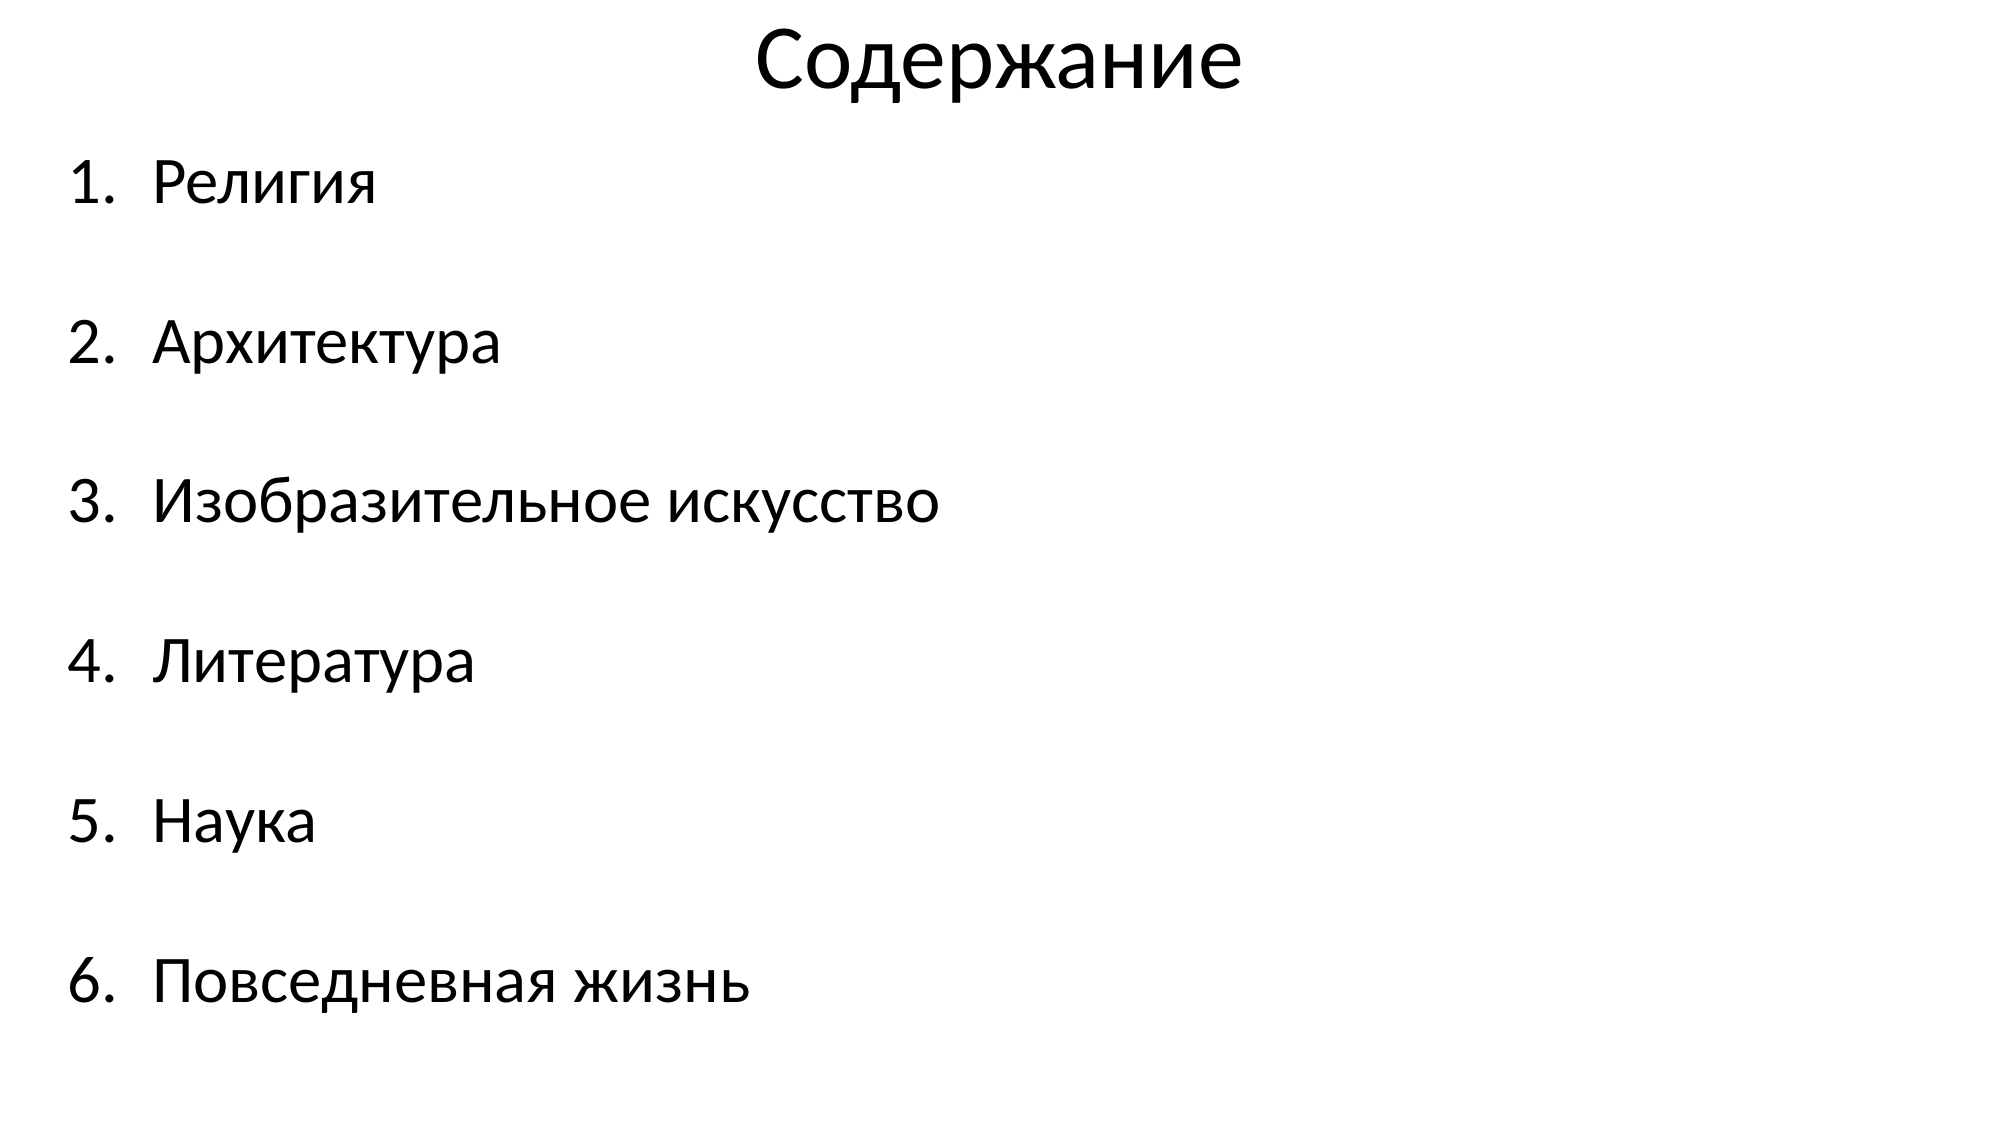

# Содержание
Религия

Архитектура

Изобразительное искусство

Литература

Наука

Повседневная жизнь